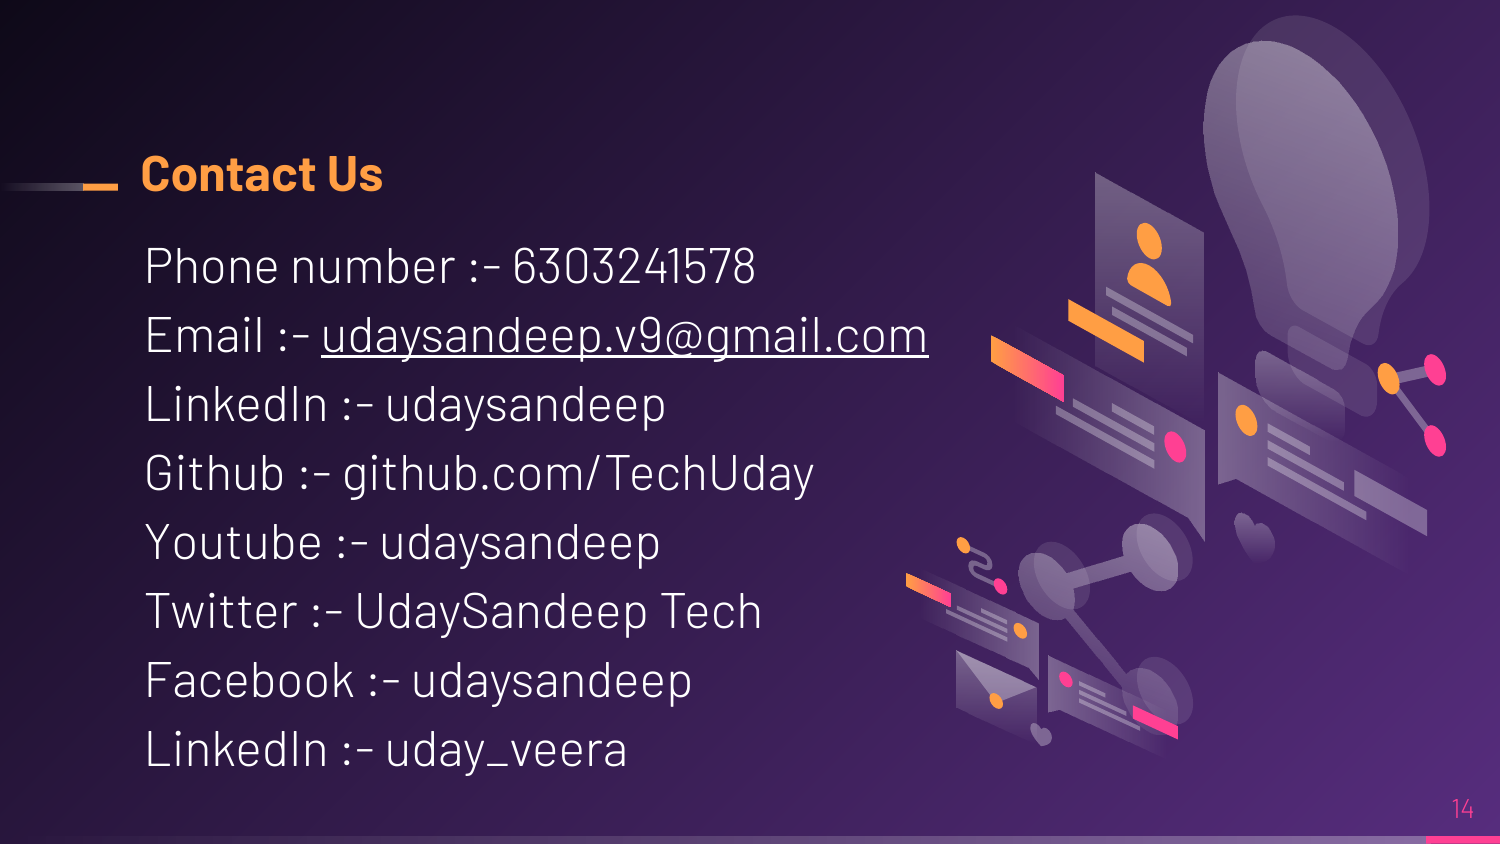

# Contact Us
Phone number :- 6303241578
Email :- udaysandeep.v9@gmail.com
LinkedIn :- udaysandeep
Github :- github.com/TechUday
Youtube :- udaysandeep
Twitter :- UdaySandeep Tech
Facebook :- udaysandeep
LinkedIn :- uday_veera

14